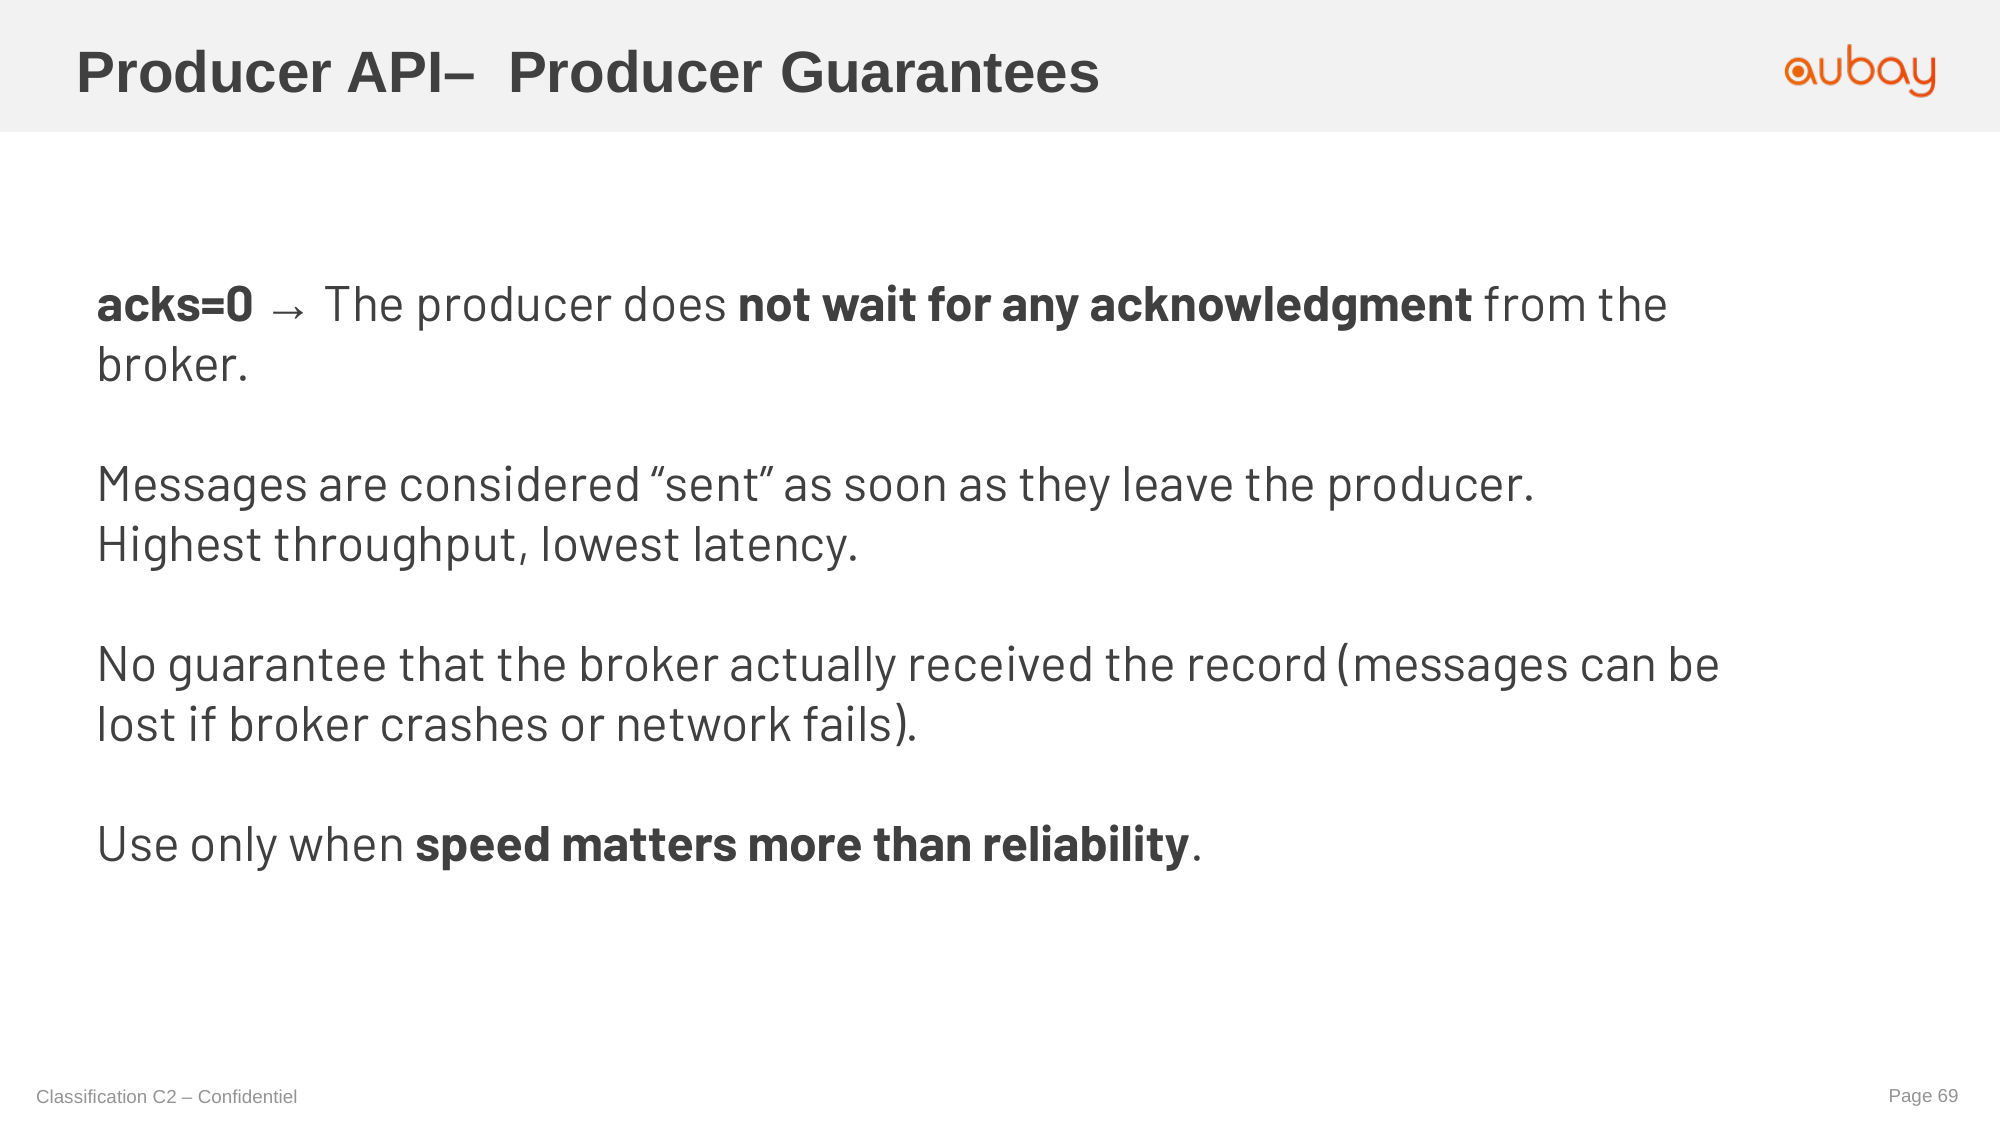

Producer API–  Producer Guarantees
acks=0 → The producer does not wait for any acknowledgment from the broker.

Messages are considered “sent” as soon as they leave the producer.
Highest throughput, lowest latency.

No guarantee that the broker actually received the record (messages can be lost if broker crashes or network fails).

Use only when speed matters more than reliability.